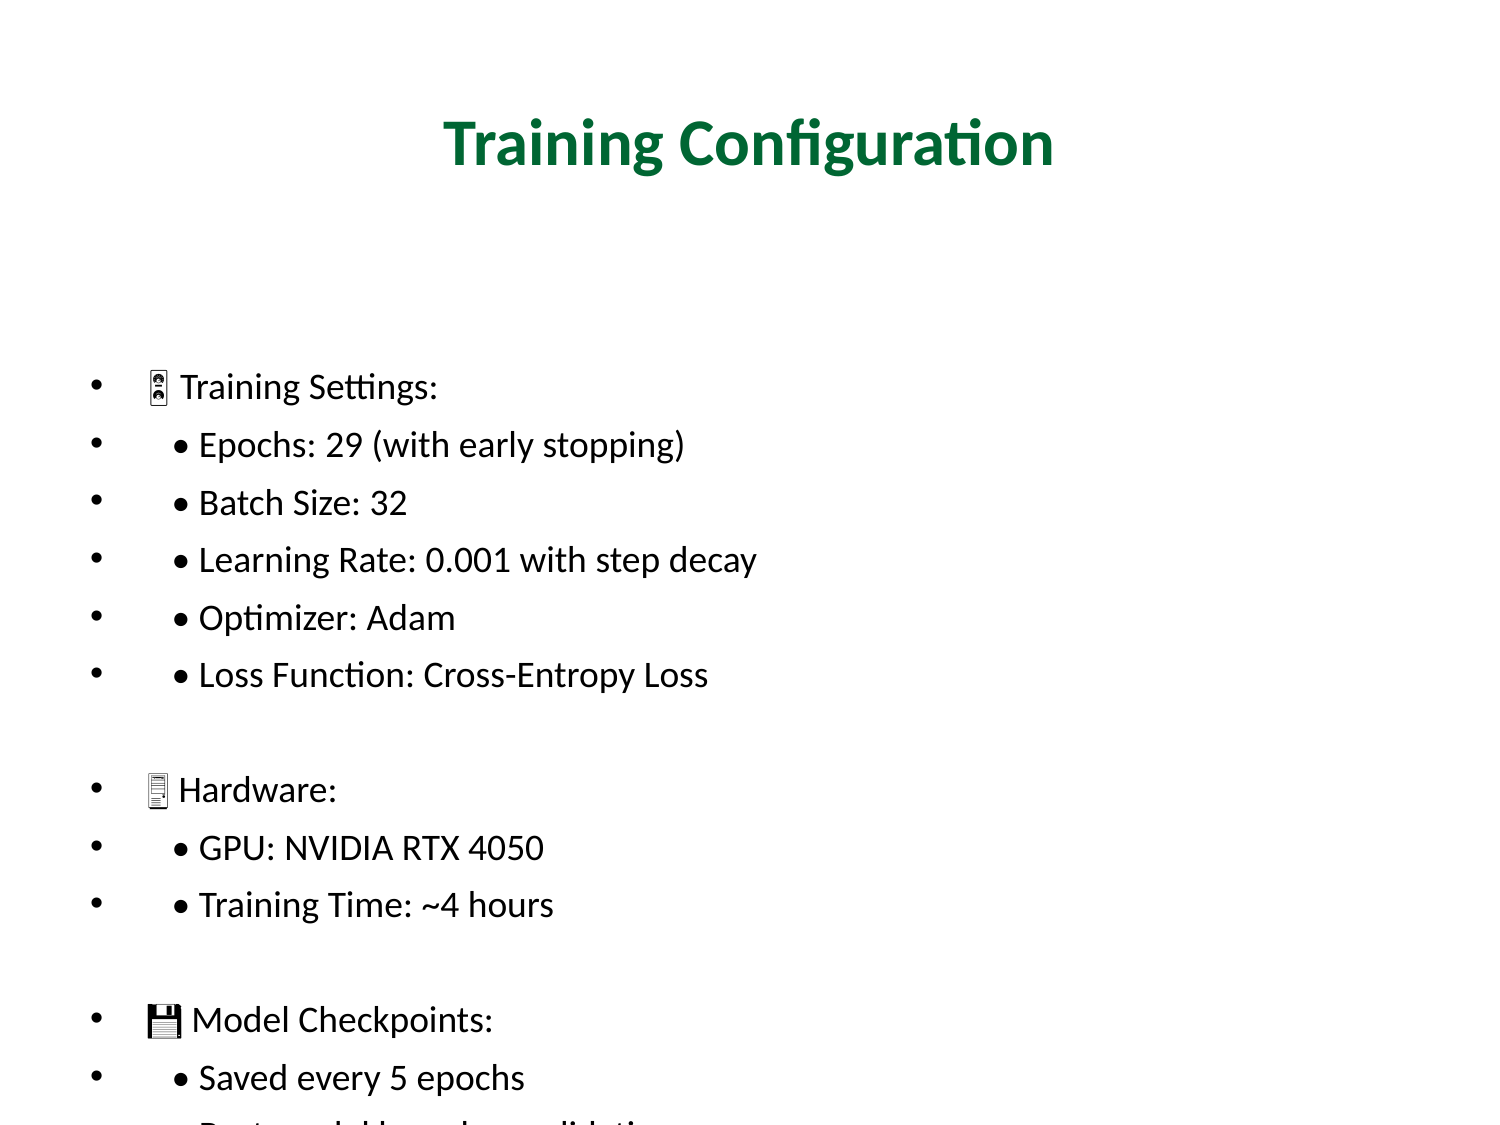

# Training Configuration

🎛️ Training Settings:
   • Epochs: 29 (with early stopping)
   • Batch Size: 32
   • Learning Rate: 0.001 with step decay
   • Optimizer: Adam
   • Loss Function: Cross-Entropy Loss

🖥️ Hardware:
   • GPU: NVIDIA RTX 4050
   • Training Time: ~4 hours

💾 Model Checkpoints:
   • Saved every 5 epochs
   • Best model based on validation accuracy